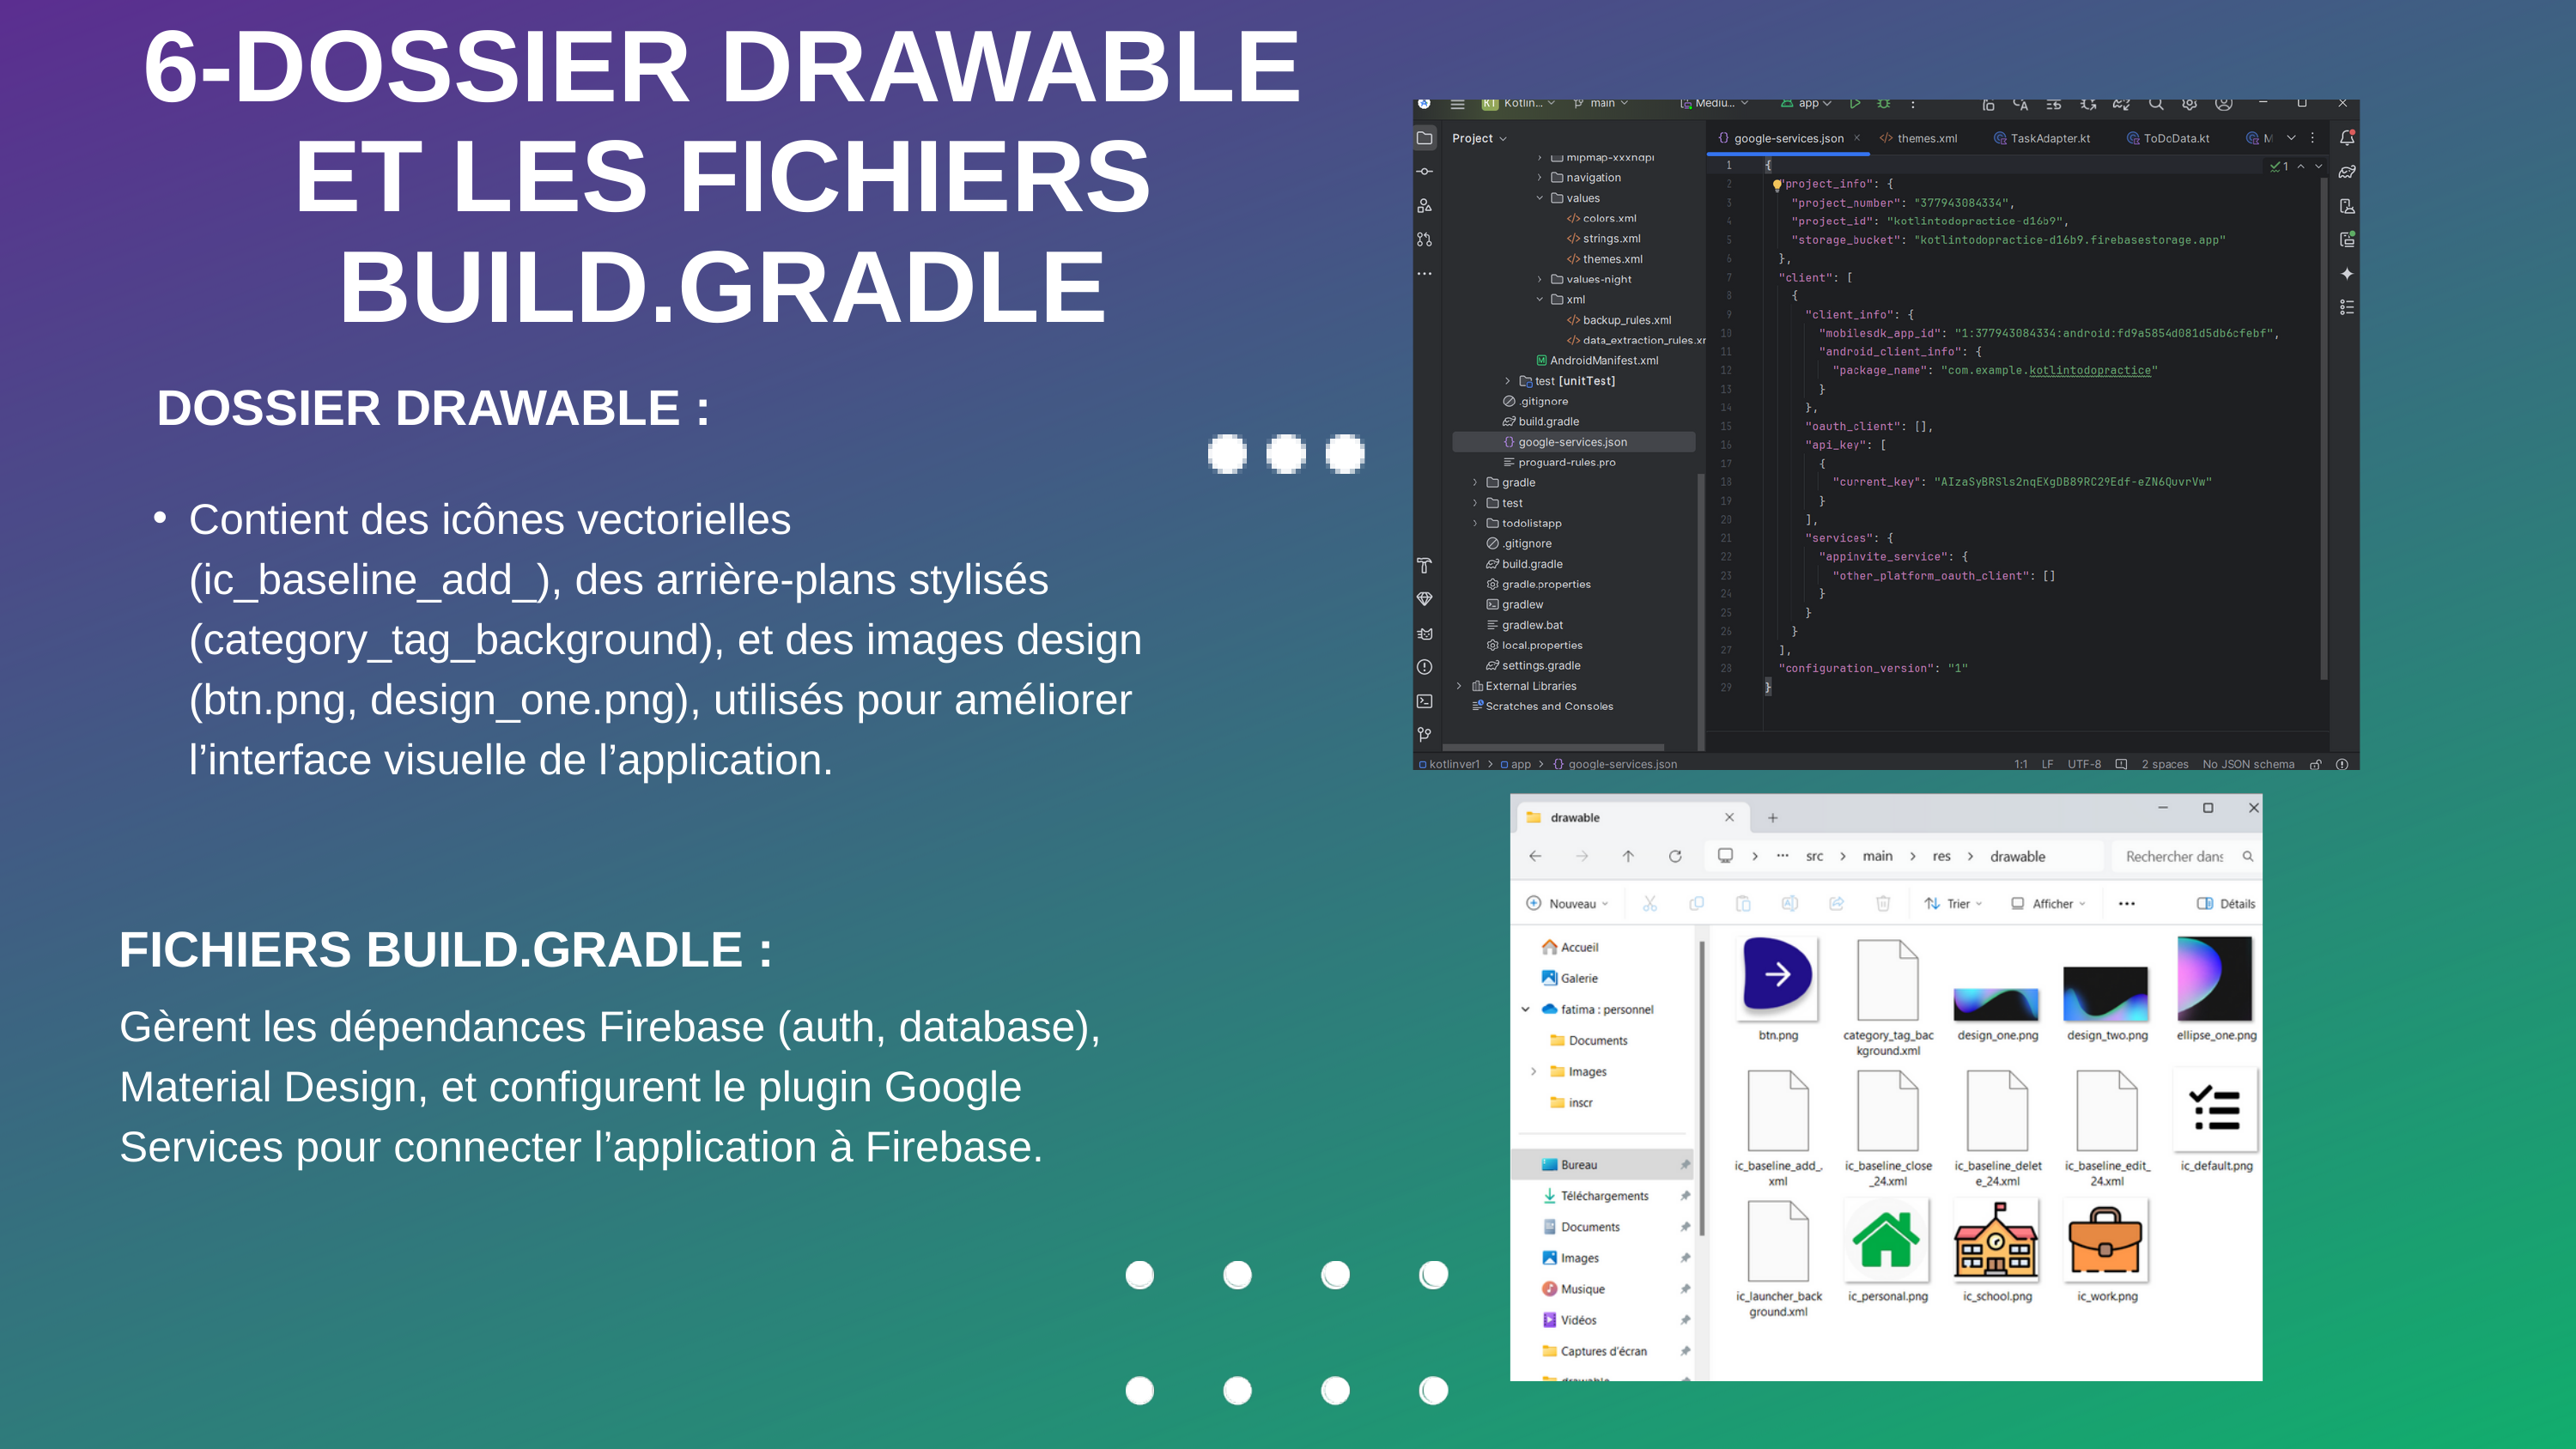

6-DOSSIER DRAWABLE ET LES FICHIERS BUILD.GRADLE

DOSSIER DRAWABLE :

Contient des icônes vectorielles (ic_baseline_add_), des arrière-plans stylisés (category_tag_background), et des images design (btn.png, design_one.png), utilisés pour améliorer l’interface visuelle de l’application.

FICHIERS BUILD.GRADLE :
Gèrent les dépendances Firebase (auth, database), Material Design, et configurent le plugin Google Services pour connecter l’application à Firebase.